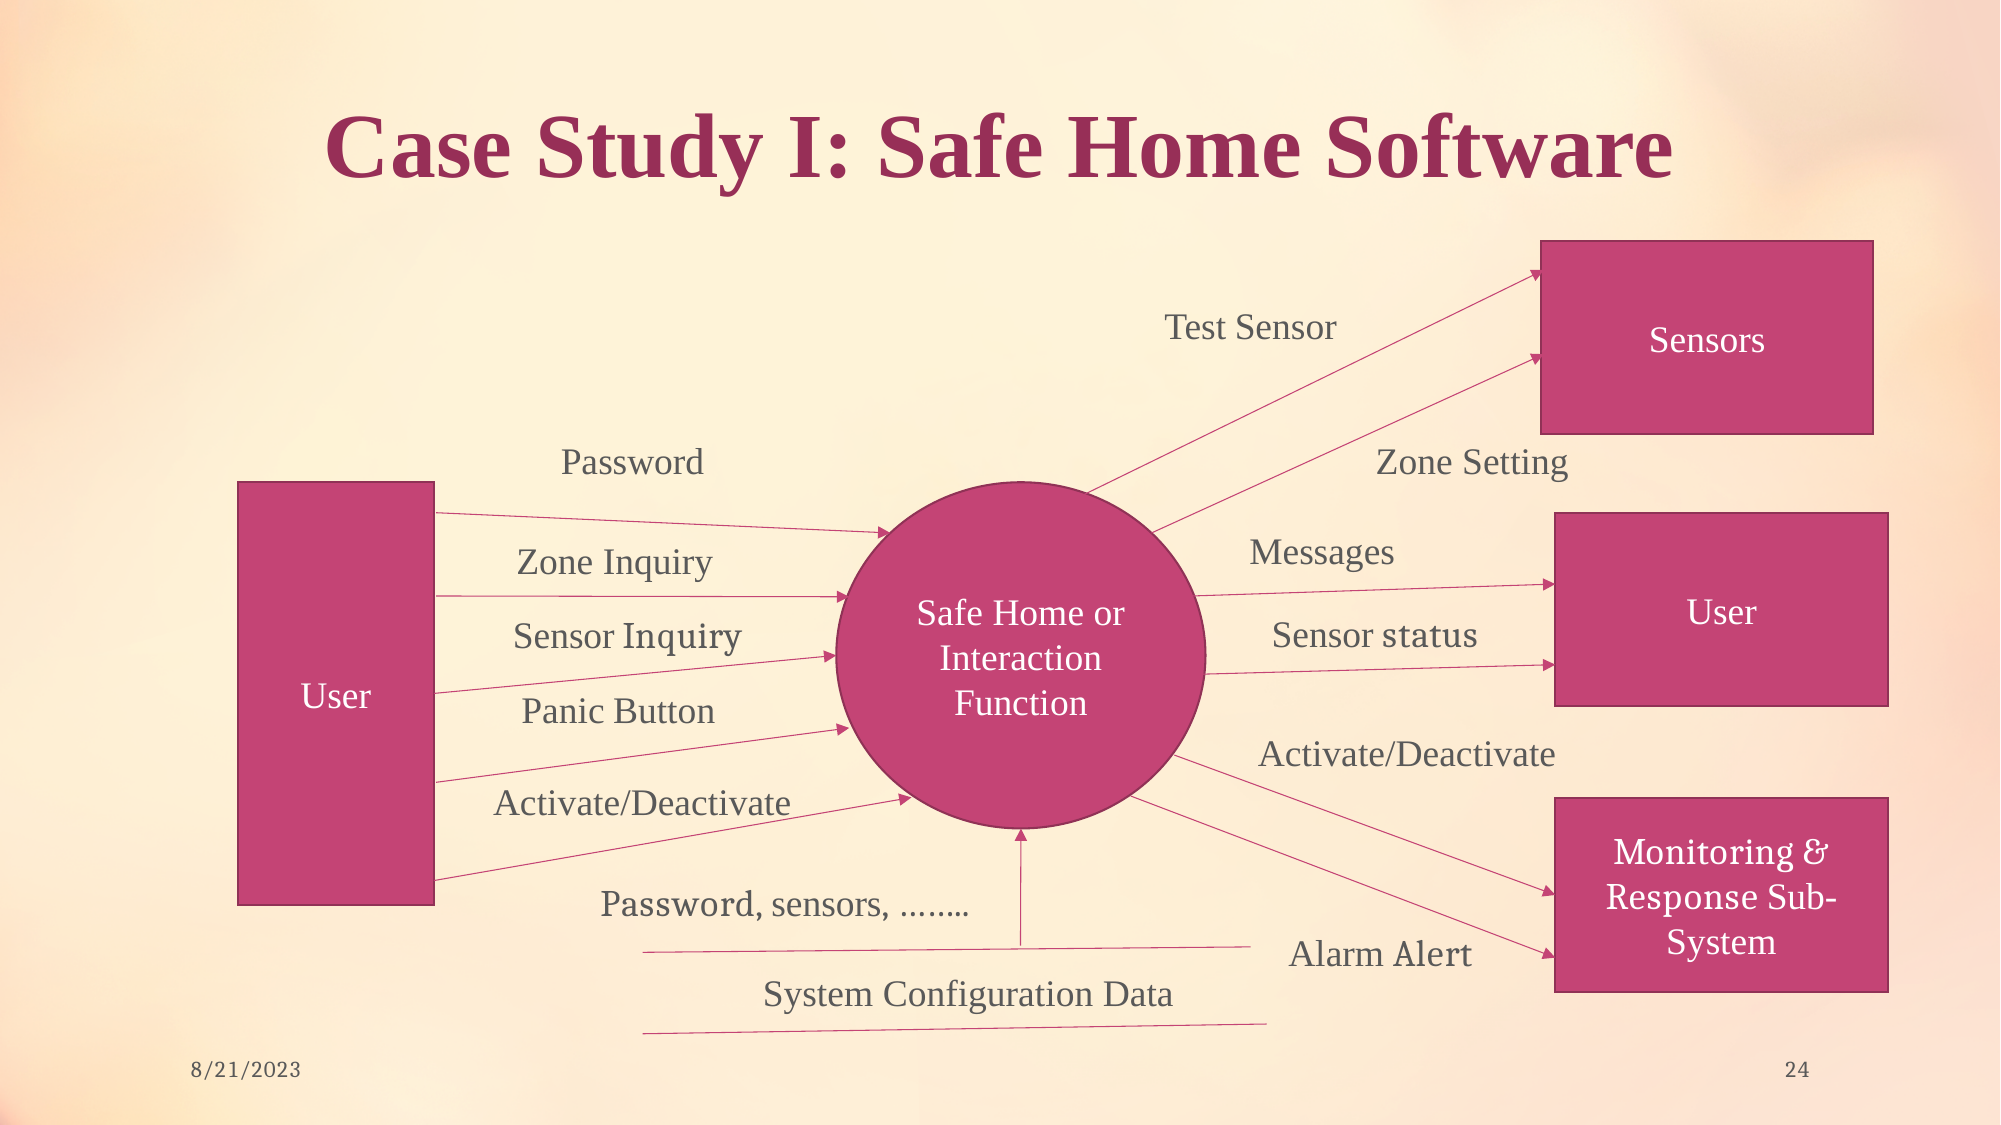

# Case Study I: Safe Home Software
Sensors
Test Sensor
Password
Zone Setting
User
Safe Home or Interaction Function
User
Messages
Zone Inquiry
Sensor status
Sensor Inquiry
Panic Button
Activate/Deactivate
Activate/Deactivate
Monitoring & Response Sub-System
Password, sensors, ……..
Alarm Alert
System Configuration Data
8/21/2023
24